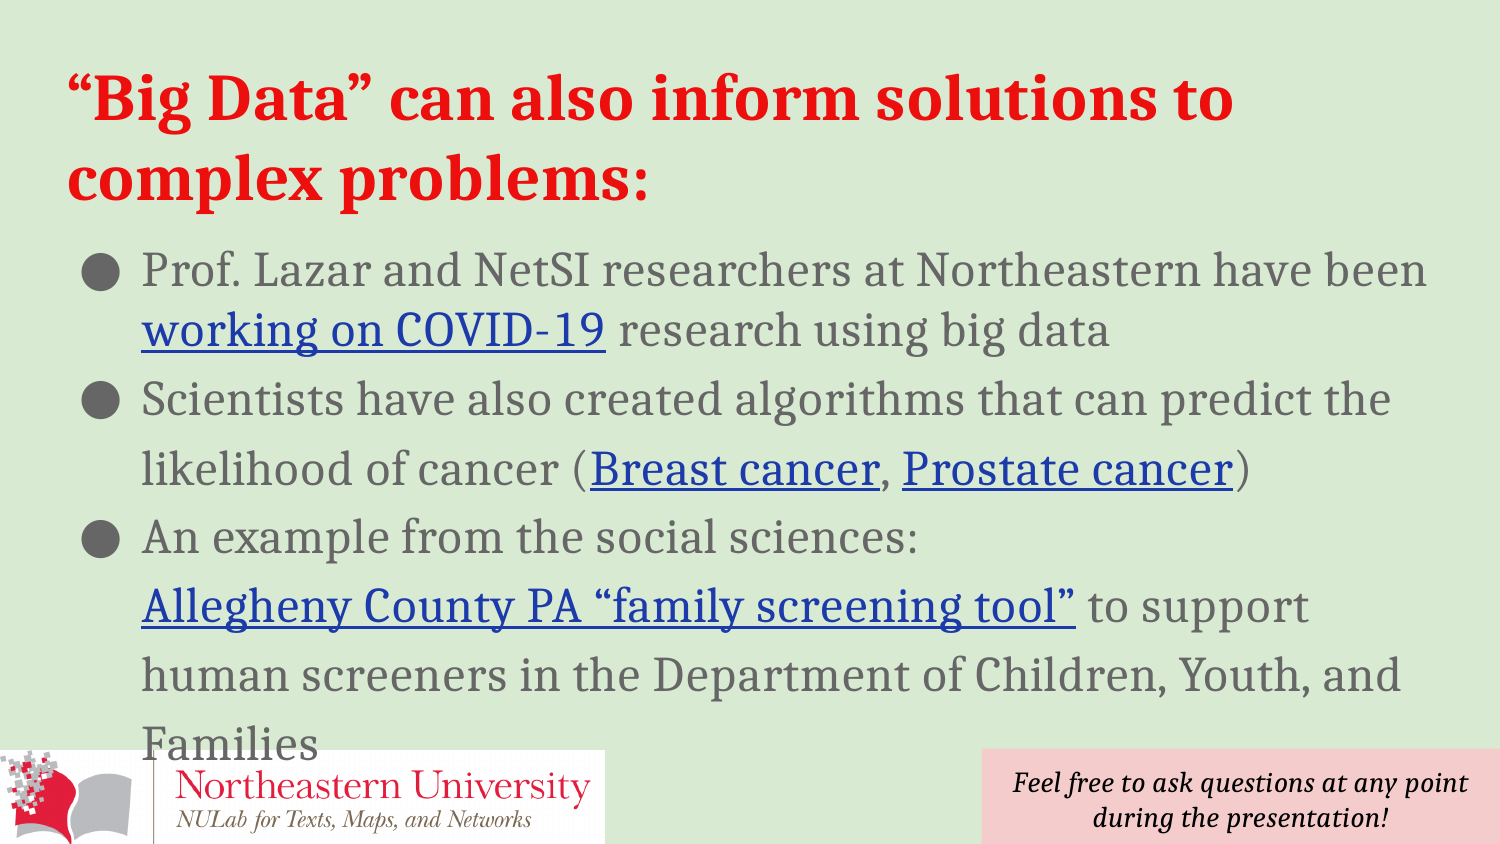

# “Big Data” can also inform solutions to complex problems:
Prof. Lazar and NetSI researchers at Northeastern have been working on COVID-19 research using big data
Scientists have also created algorithms that can predict the likelihood of cancer (Breast cancer, Prostate cancer)
An example from the social sciences: Allegheny County PA “family screening tool” to support human screeners in the Department of Children, Youth, and Families